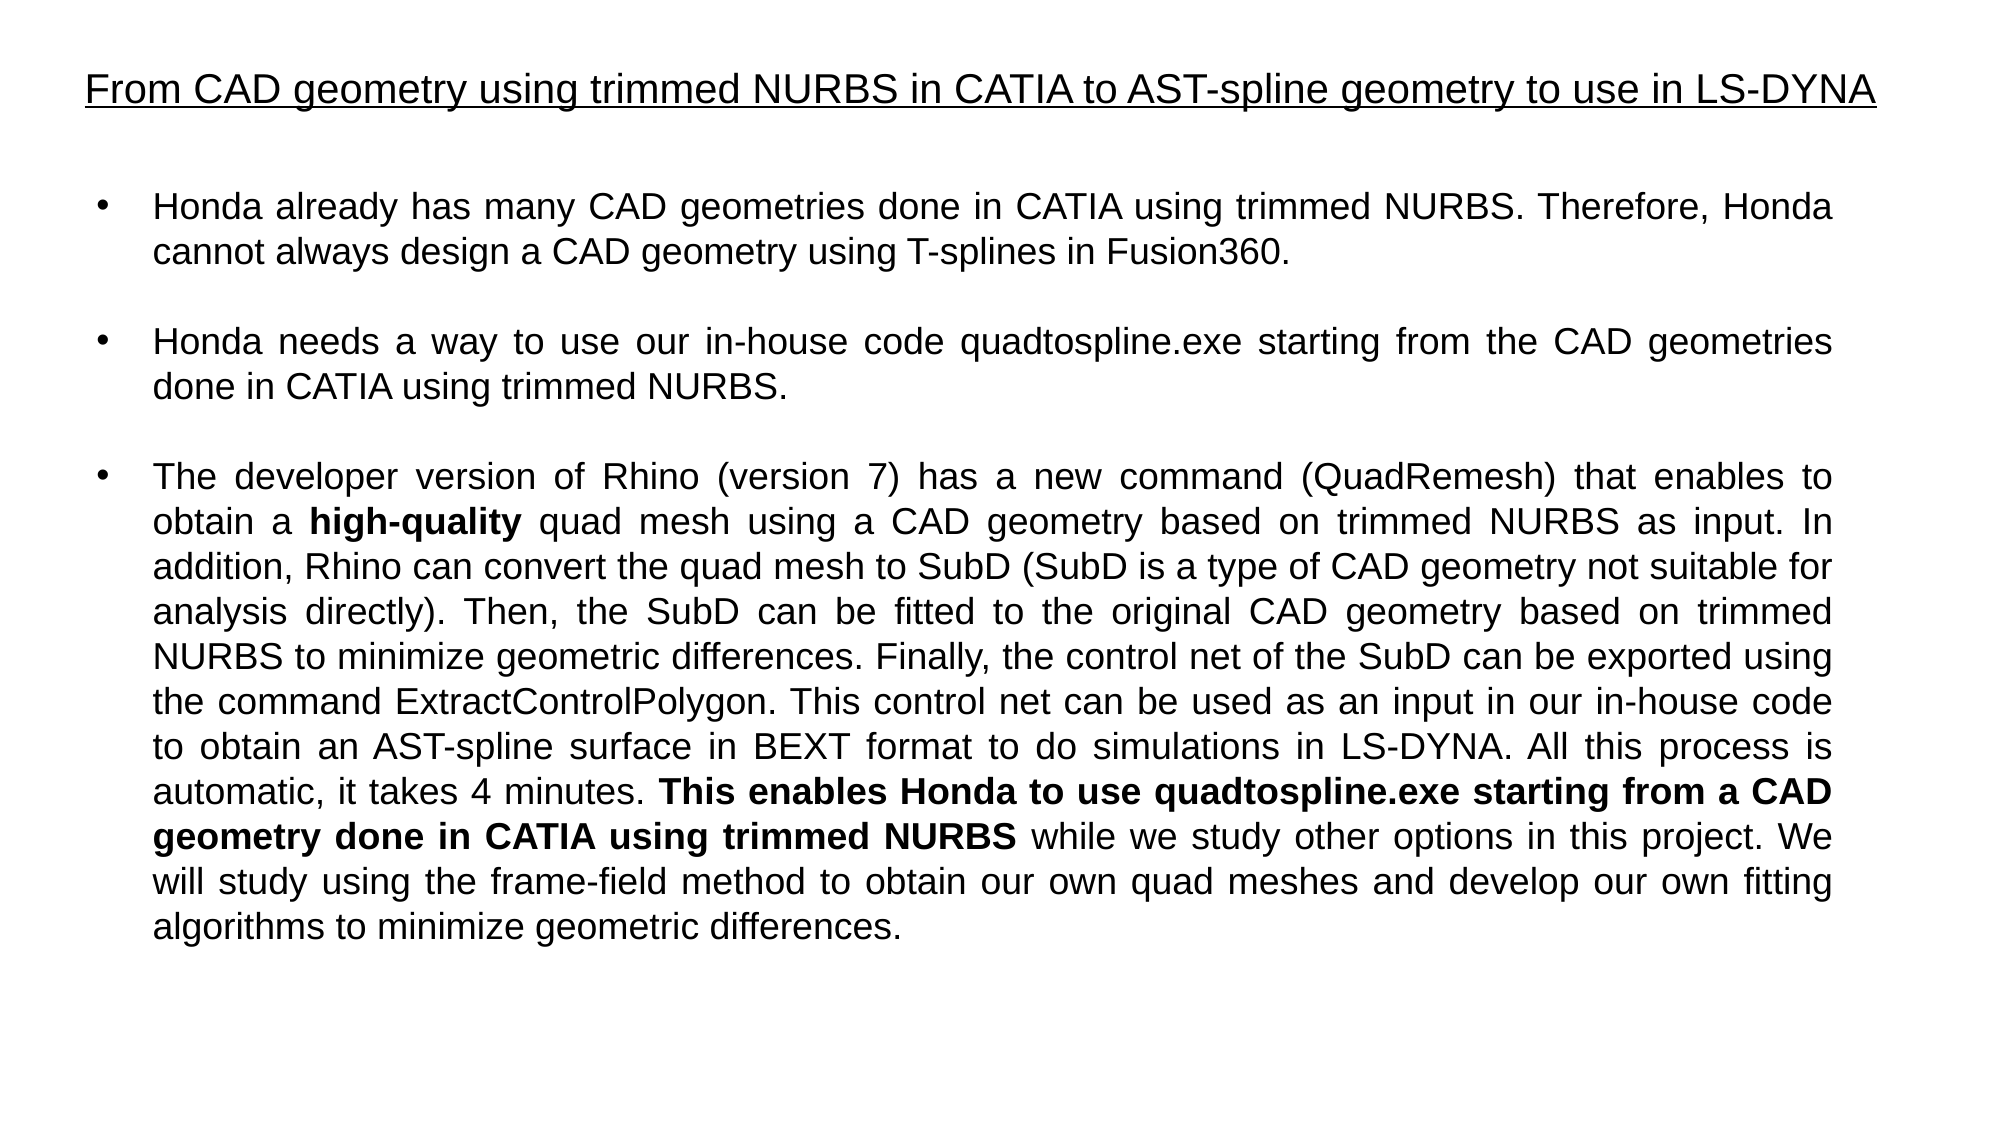

From CAD geometry using trimmed NURBS in CATIA to AST-spline geometry to use in LS-DYNA
Honda already has many CAD geometries done in CATIA using trimmed NURBS. Therefore, Honda cannot always design a CAD geometry using T-splines in Fusion360.

Honda needs a way to use our in-house code quadtospline.exe starting from the CAD geometries done in CATIA using trimmed NURBS.

The developer version of Rhino (version 7) has a new command (QuadRemesh) that enables to obtain a high-quality quad mesh using a CAD geometry based on trimmed NURBS as input. In addition, Rhino can convert the quad mesh to SubD (SubD is a type of CAD geometry not suitable for analysis directly). Then, the SubD can be fitted to the original CAD geometry based on trimmed NURBS to minimize geometric differences. Finally, the control net of the SubD can be exported using the command ExtractControlPolygon. This control net can be used as an input in our in-house code to obtain an AST-spline surface in BEXT format to do simulations in LS-DYNA. All this process is automatic, it takes 4 minutes. This enables Honda to use quadtospline.exe starting from a CAD geometry done in CATIA using trimmed NURBS while we study other options in this project. We will study using the frame-field method to obtain our own quad meshes and develop our own fitting algorithms to minimize geometric differences.